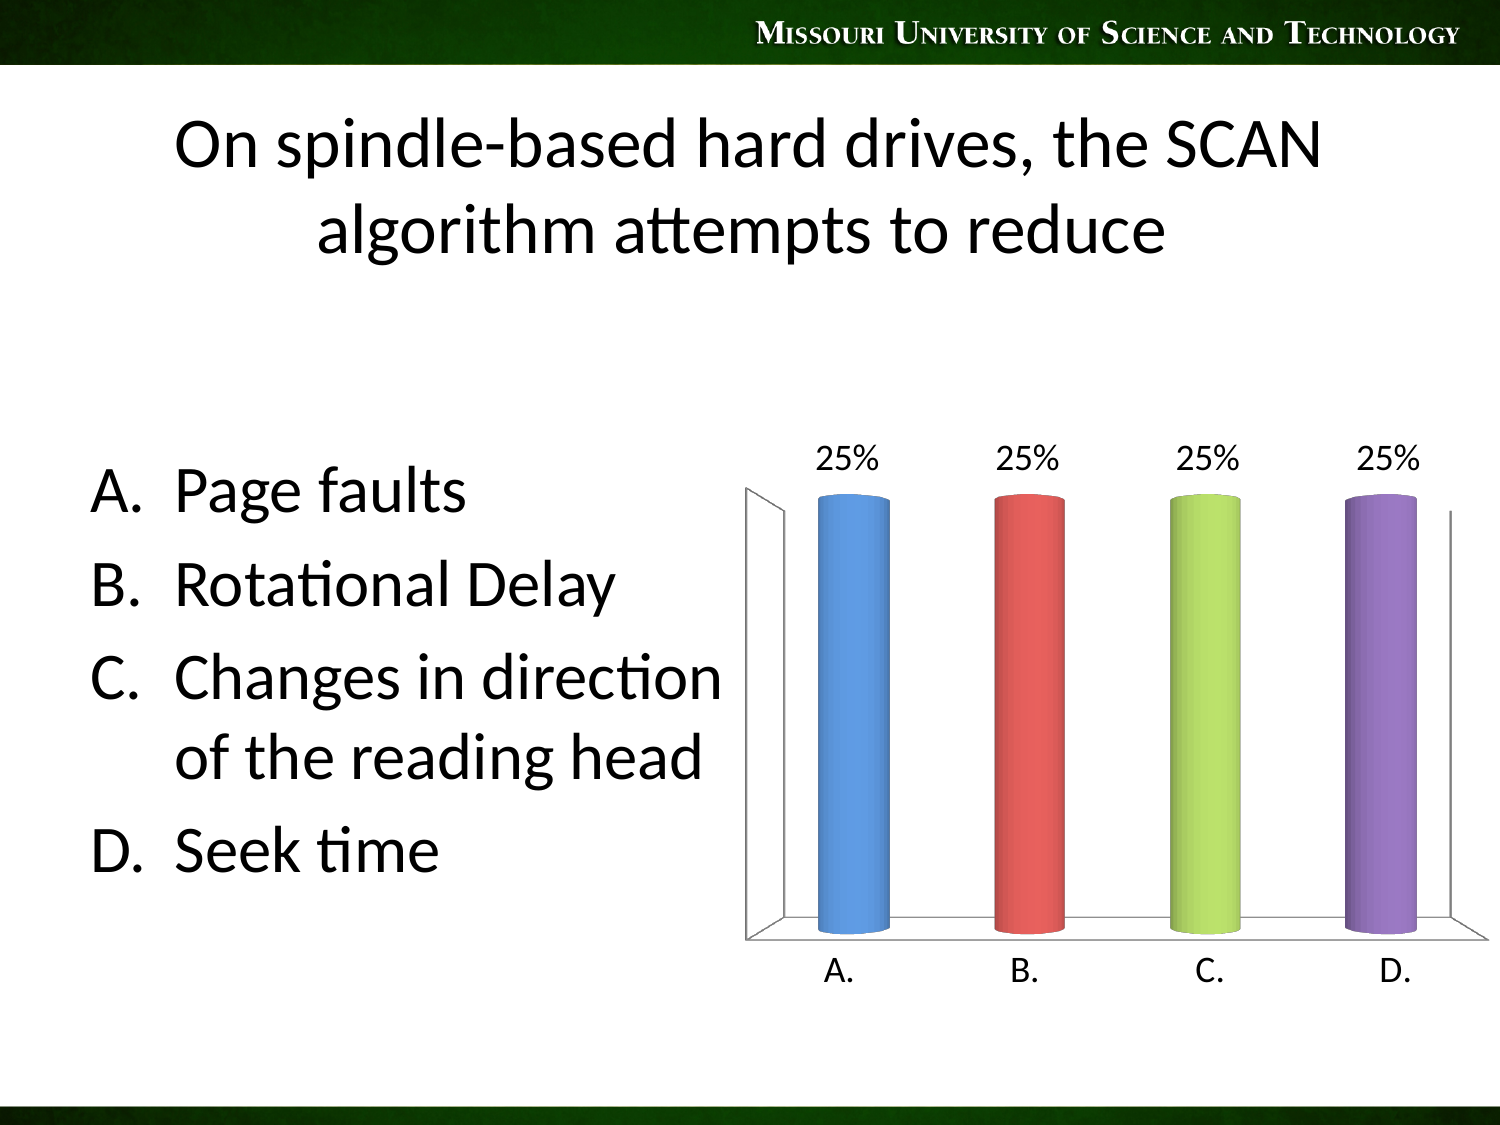

# On spindle-based hard drives, the SCAN algorithm attempts to reduce
Page faults
Rotational Delay
Changes in direction of the reading head
Seek time

[unsupported chart]